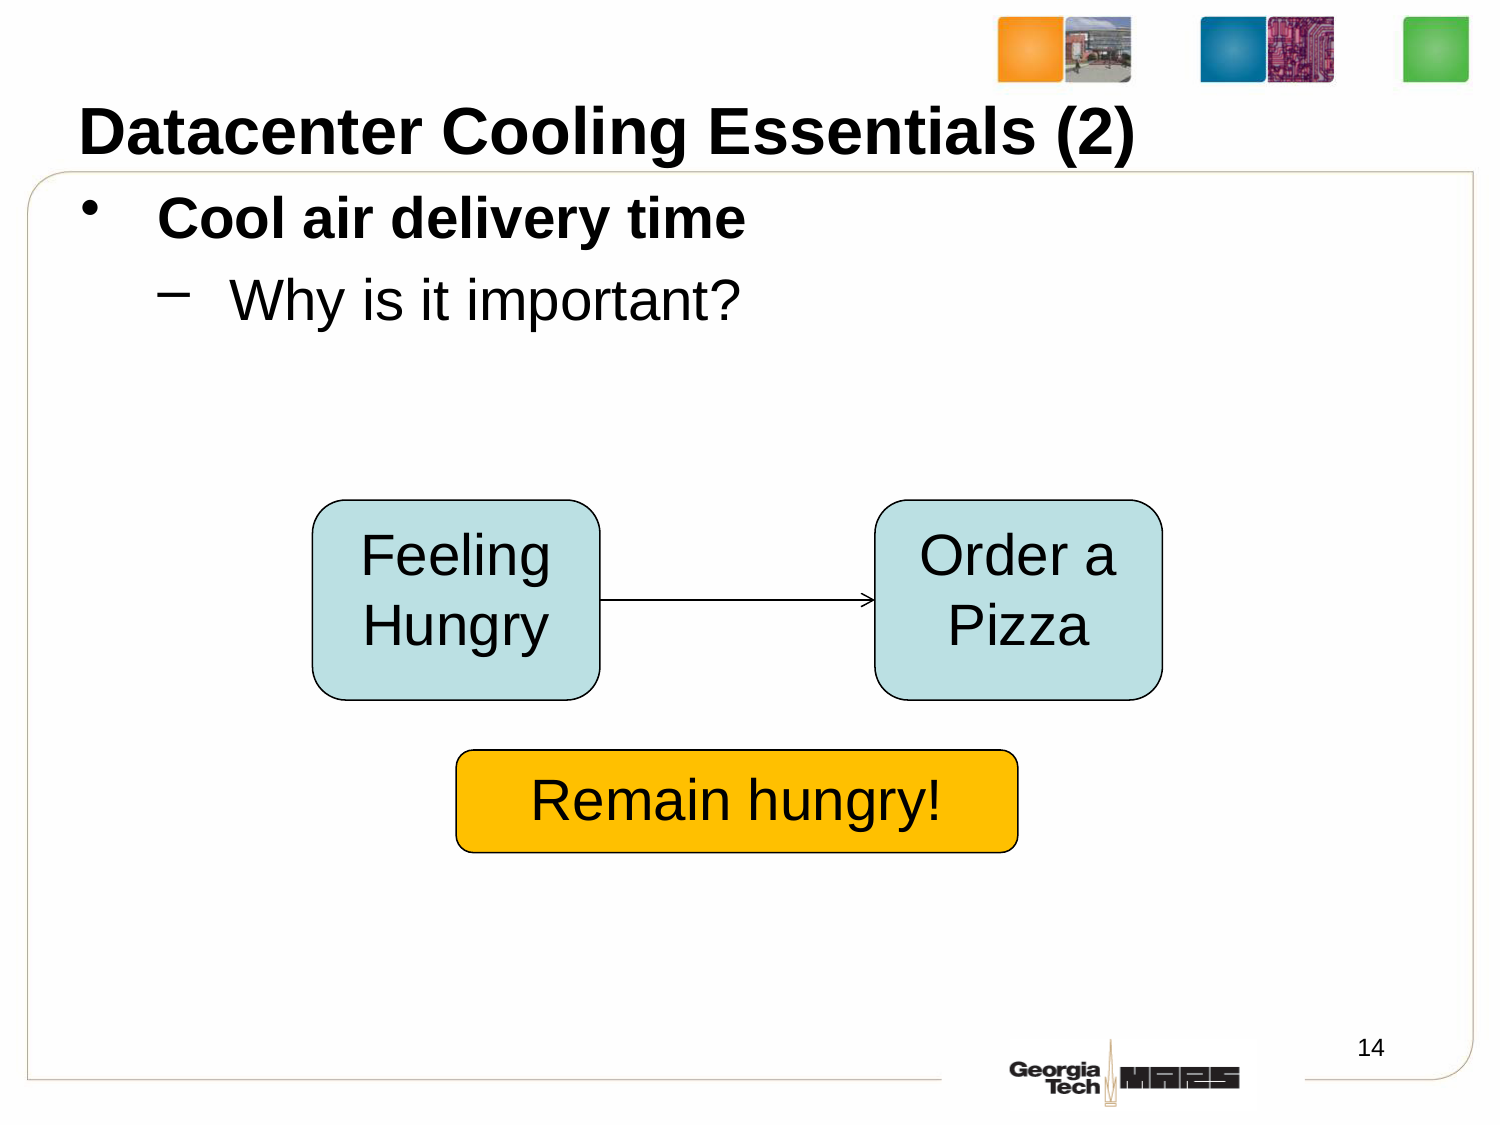

Cool air delivery time
Why is it important?
Datacenter Cooling Essentials (2)
Feeling
Hungry
Order a Pizza
Remain hungry!
14